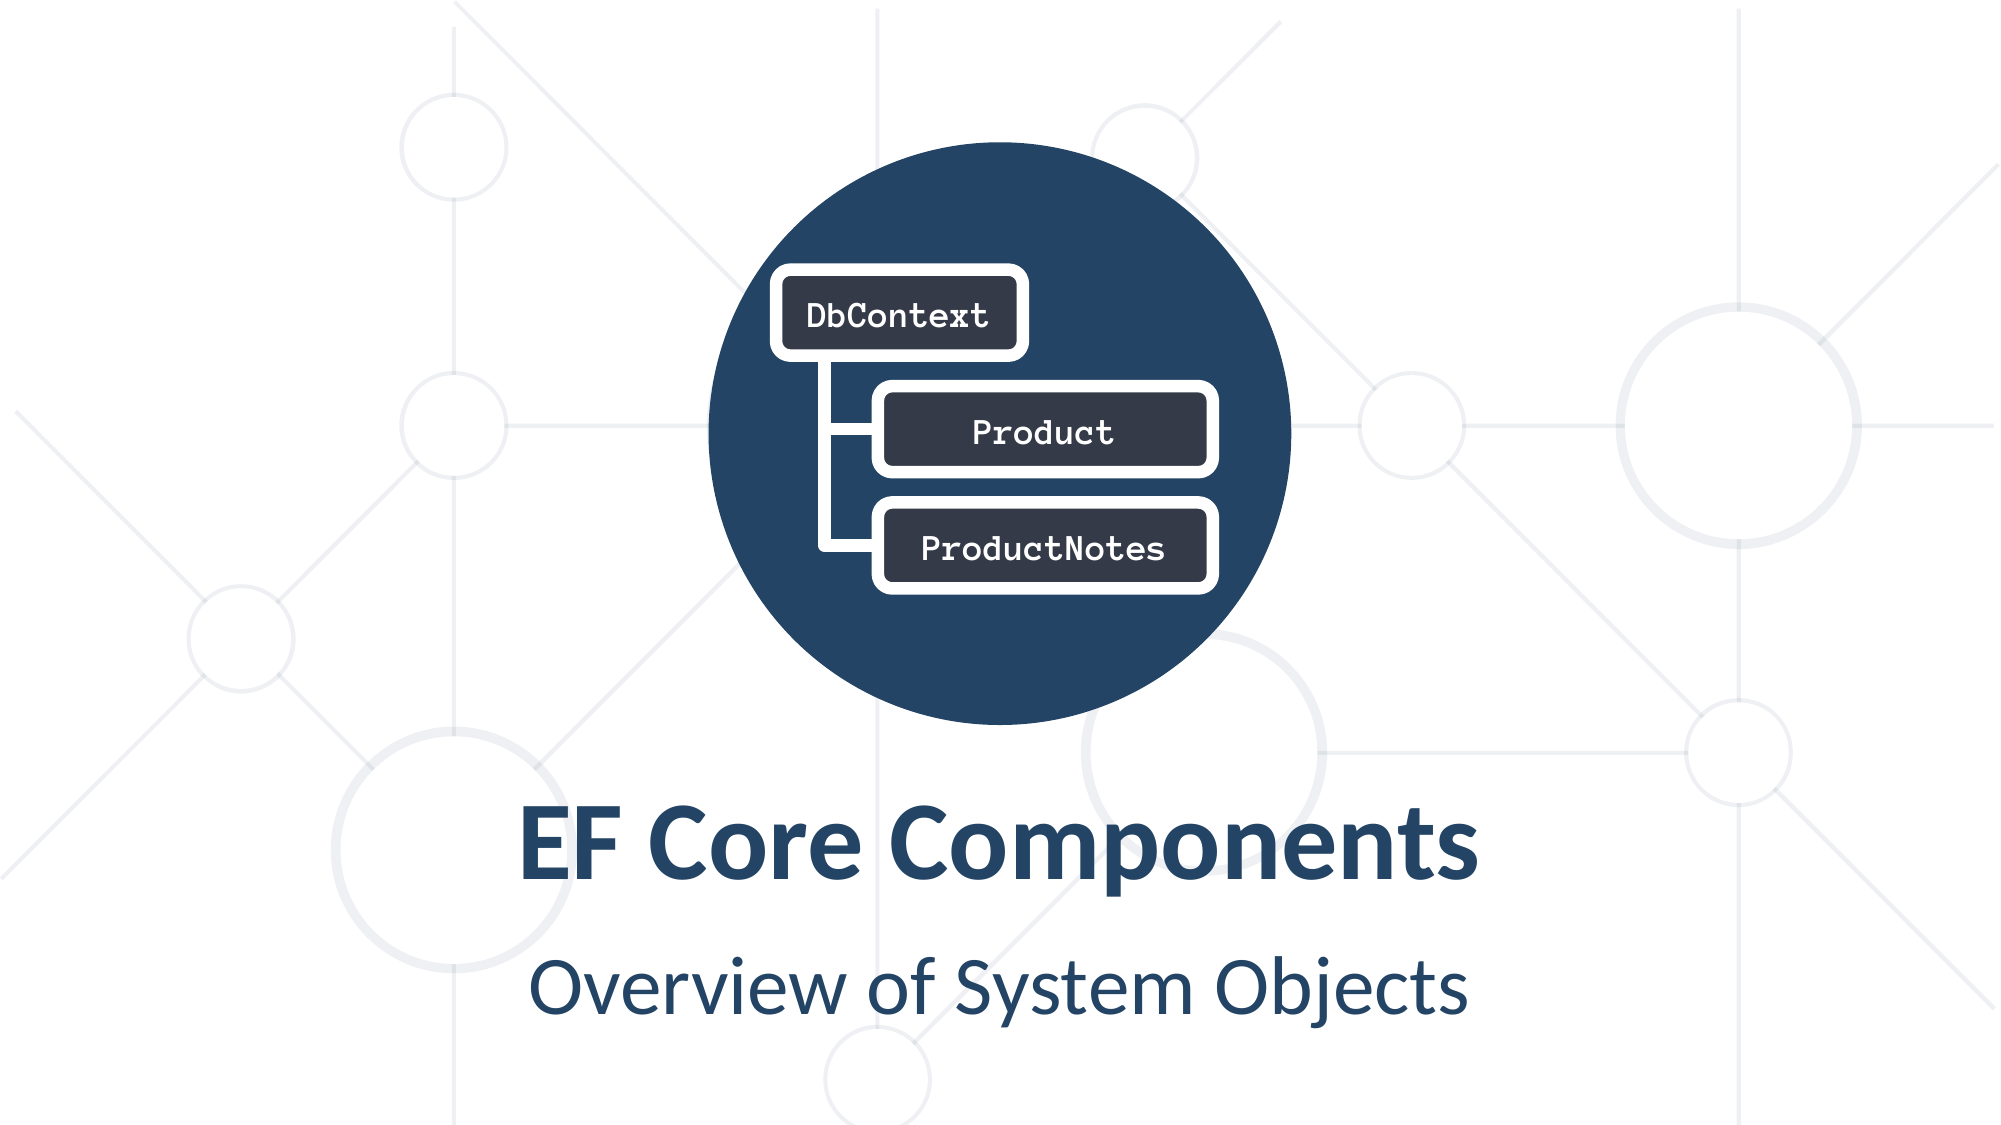

DbContext
Product
ProductNotes
EF Core Components
Overview of System Objects